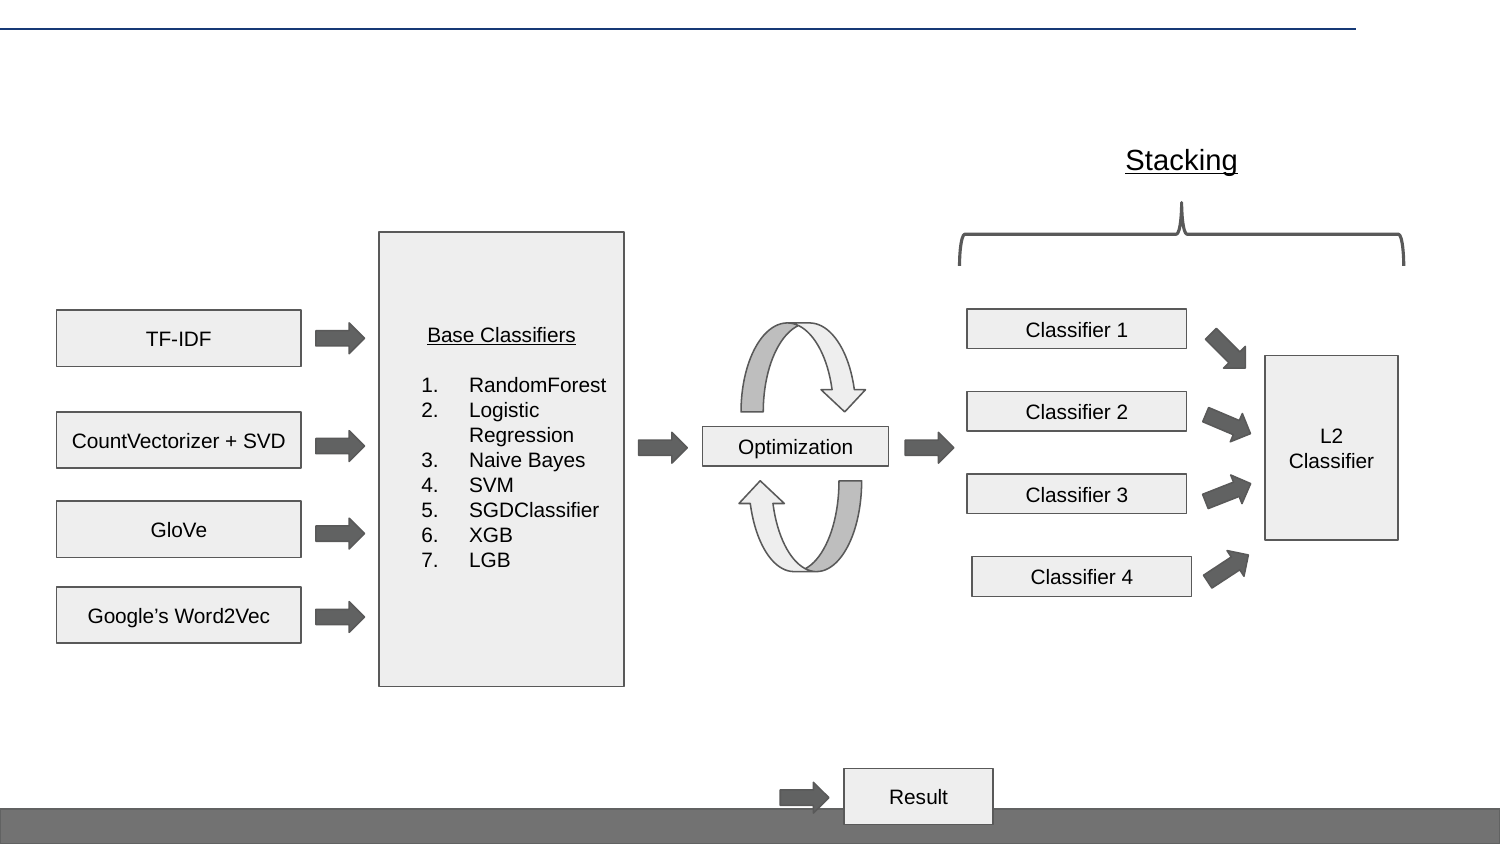

Stacking
Base Classifiers

RandomForest
Logistic Regression
Naive Bayes
SVM
SGDClassifier
XGB
LGB

Classifier 1
TF-IDF

L2
Classifier
Classifier 2

CountVectorizer + SVD
Optimization

Classifier 3

GloVe

Classifier 4
Google’s Word2Vec

Result